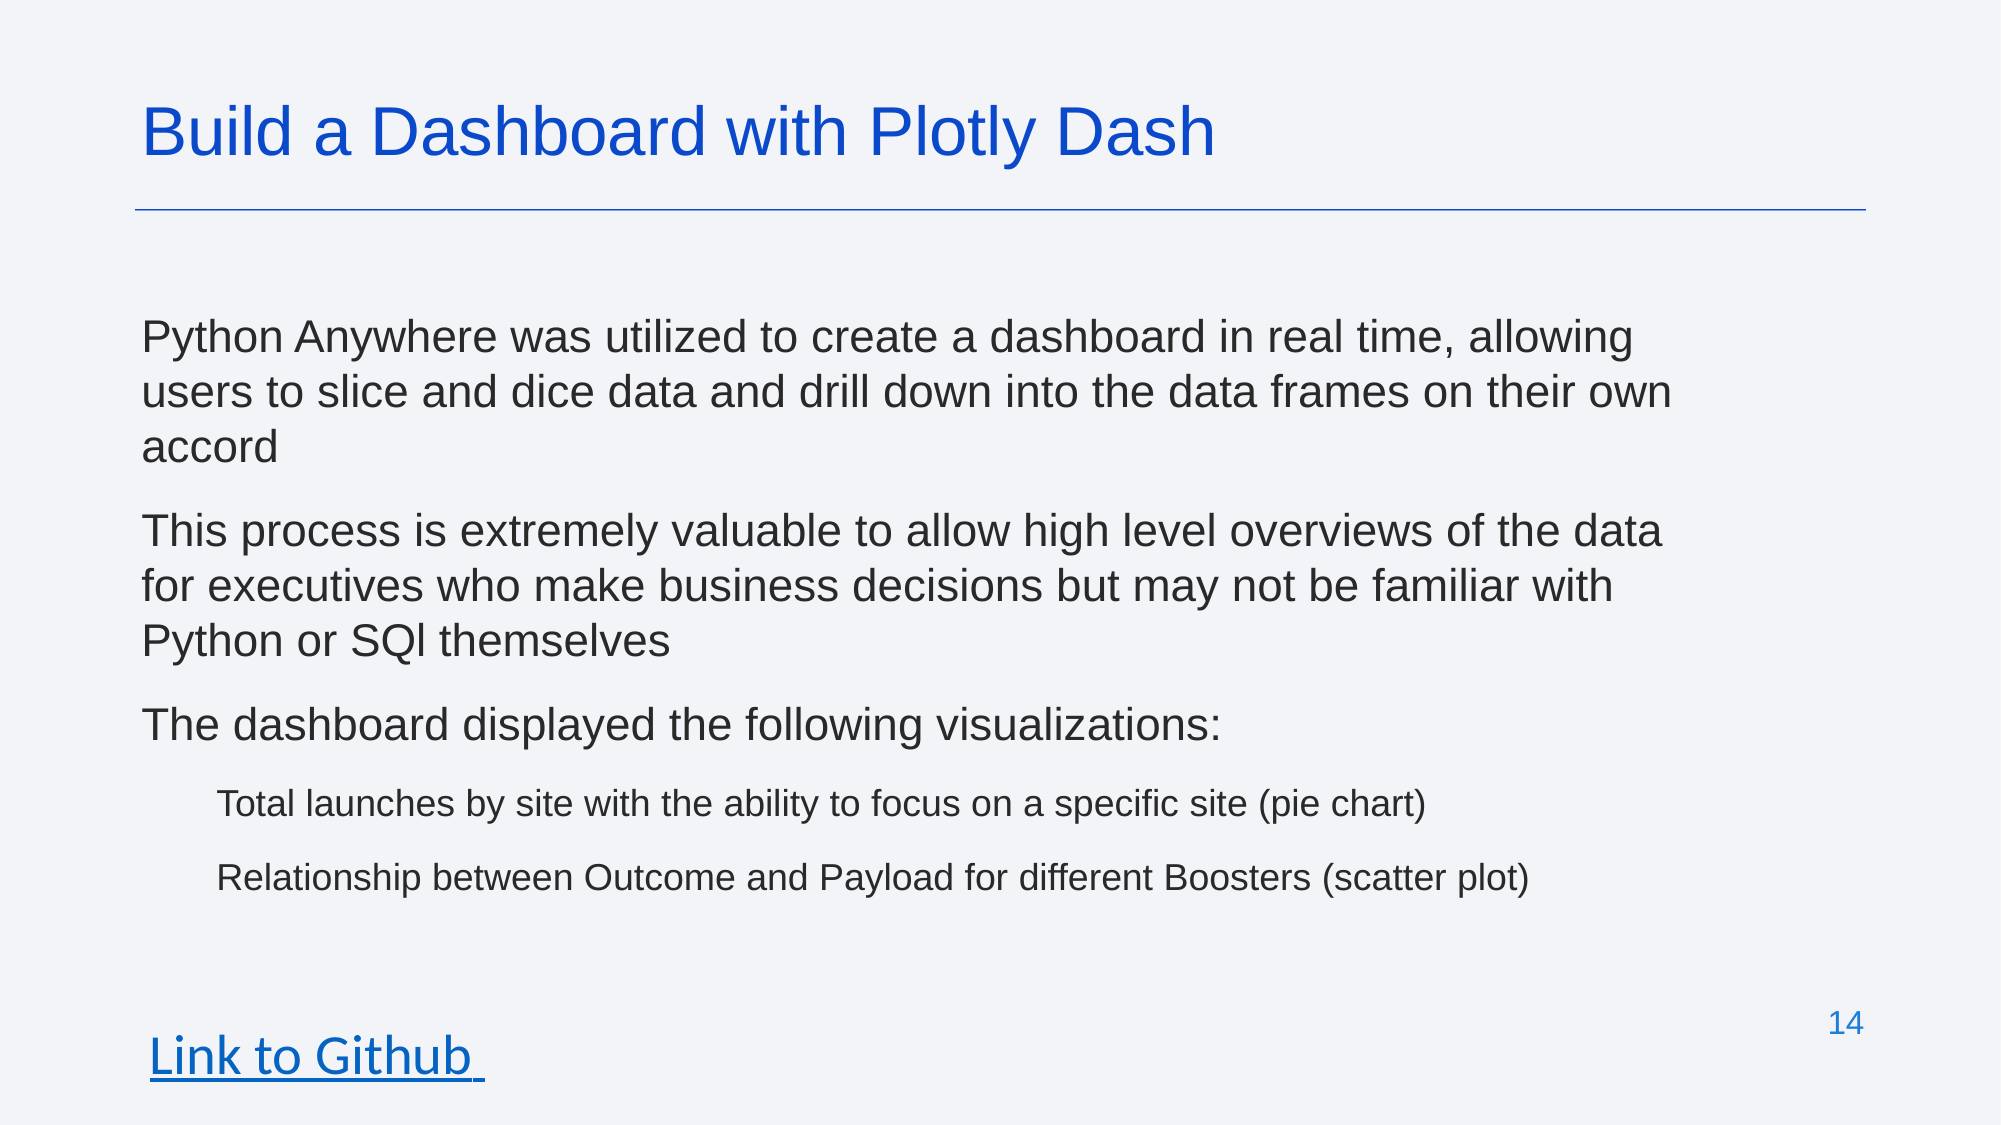

Build a Dashboard with Plotly Dash
Python Anywhere was utilized to create a dashboard in real time, allowing users to slice and dice data and drill down into the data frames on their own accord
This process is extremely valuable to allow high level overviews of the data for executives who make business decisions but may not be familiar with Python or SQl themselves
The dashboard displayed the following visualizations:
Total launches by site with the ability to focus on a specific site (pie chart)
Relationship between Outcome and Payload for different Boosters (scatter plot)
14
Link to Github